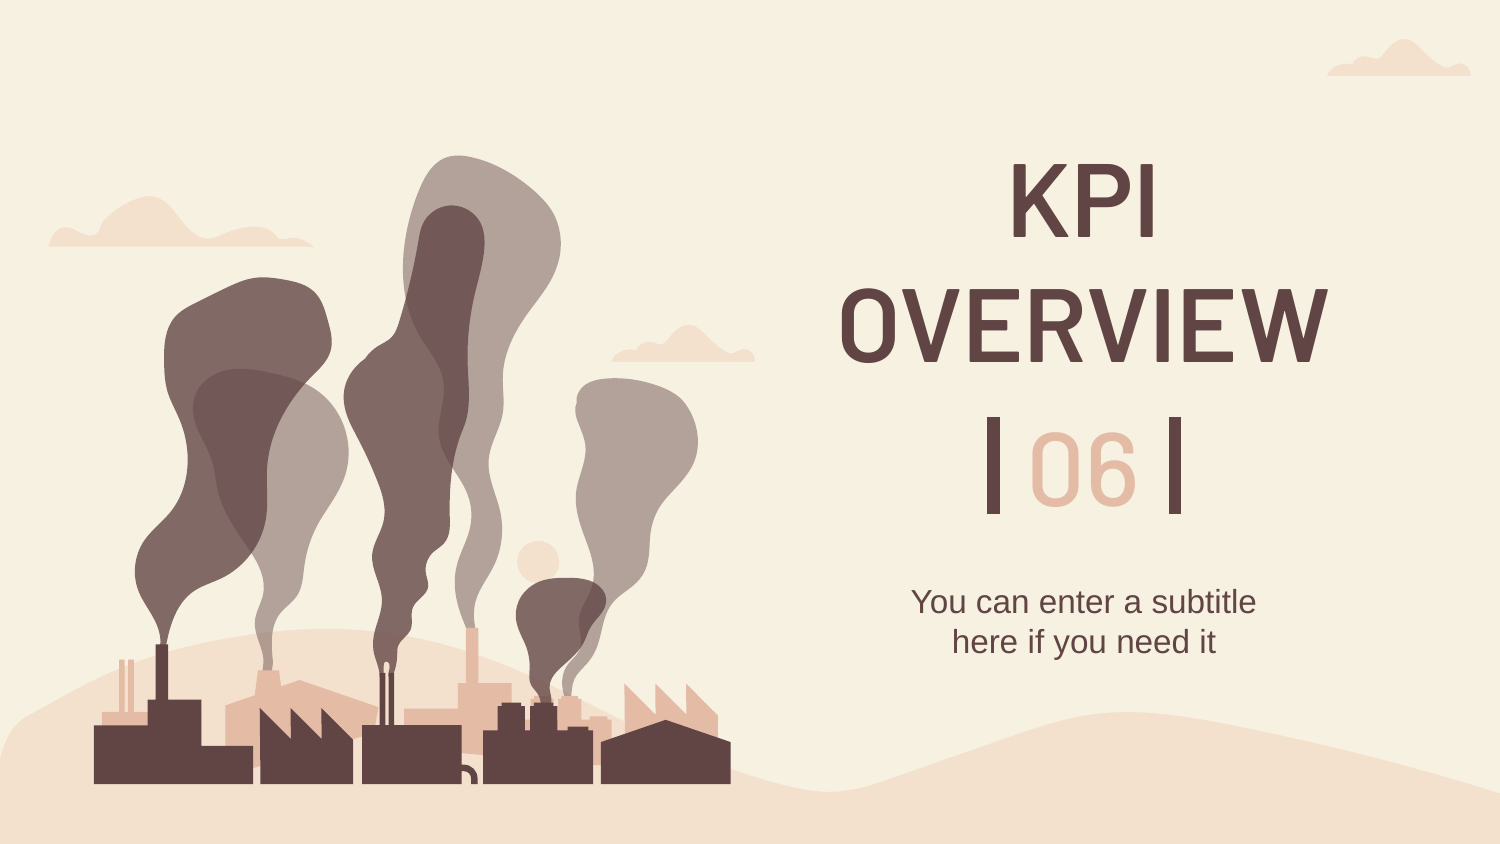

# KPI OVERVIEW

06

You can enter a subtitle here if you need it